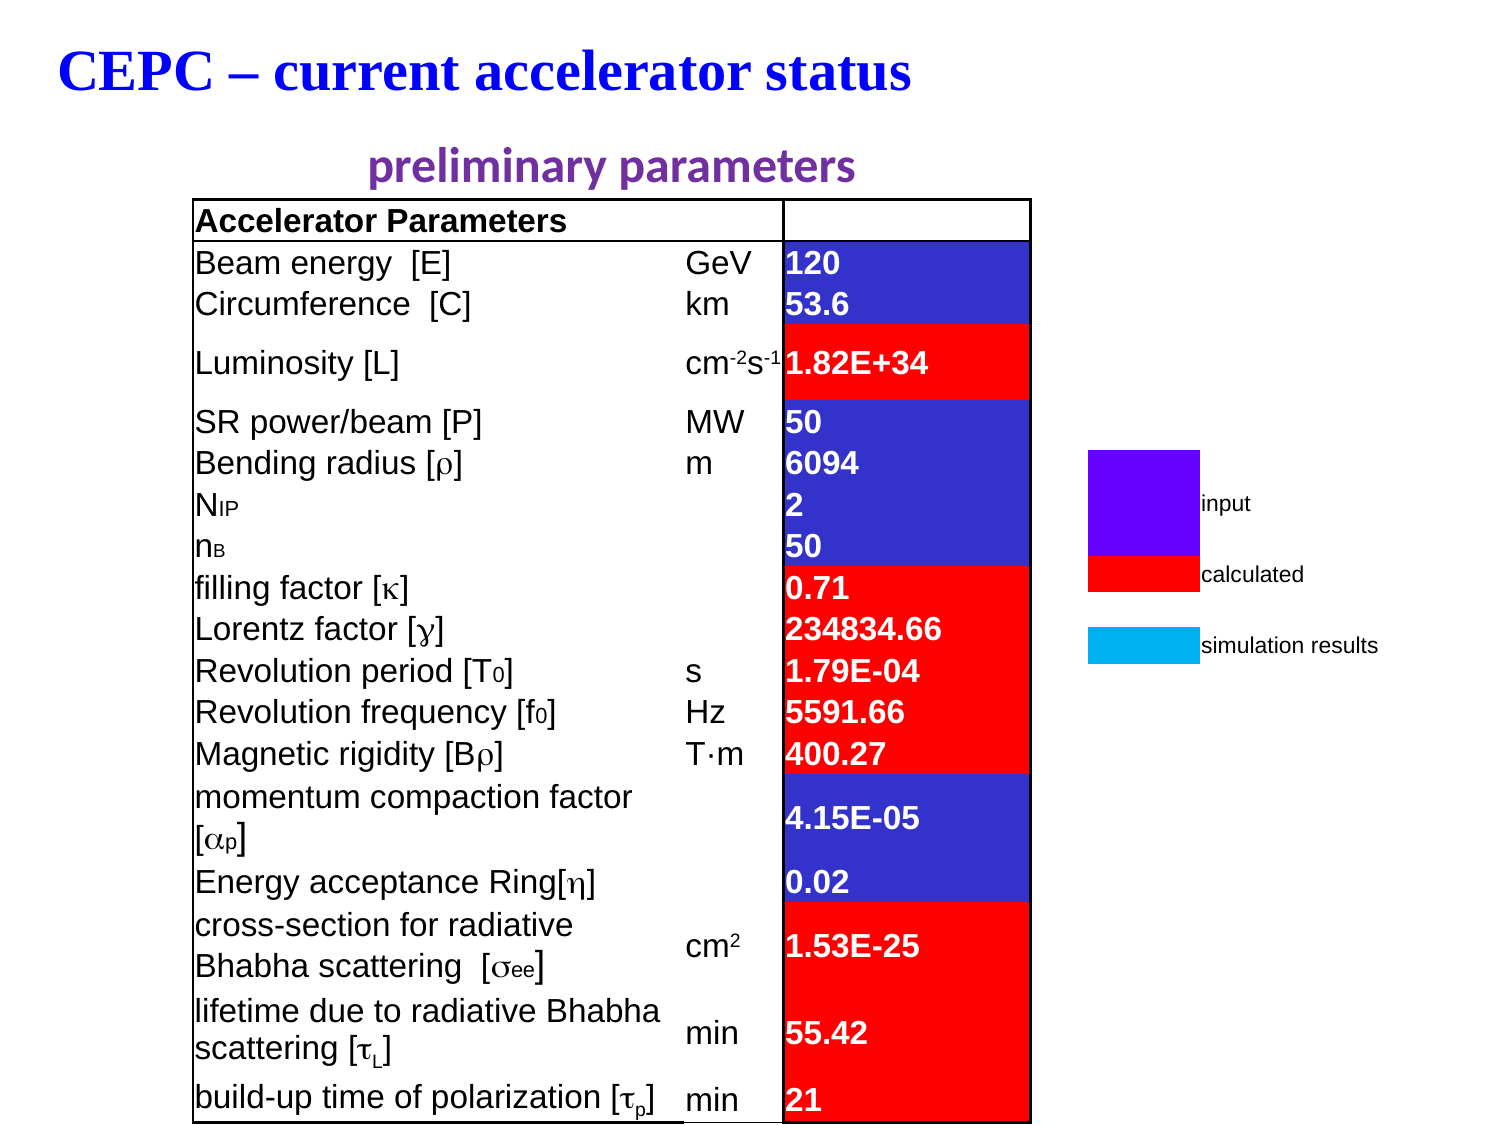

CEPC – current accelerator status
preliminary parameters
| Accelerator Parameters |  |  |
| --- | --- | --- |
| Beam energy [E] | GeV | 120 |
| Circumference [C] | km | 53.6 |
| Luminosity [L] | cm-2s-1 | 1.82E+34 |
| SR power/beam [P] | MW | 50 |
| Bending radius [ρ] | m | 6094 |
| NIP |  | 2 |
| nB |  | 50 |
| filling factor [κ] |  | 0.71 |
| Lorentz factor [γ] |  | 234834.66 |
| Revolution period [T0] | s | 1.79E-04 |
| Revolution frequency [f0] | Hz | 5591.66 |
| Magnetic rigidity [Bρ] | T·m | 400.27 |
| momentum compaction factor [αp] |  | 4.15E-05 |
| Energy acceptance Ring[η] |  | 0.02 |
| cross-section for radiative Bhabha scattering [σee] | cm2 | 1.53E-25 |
| lifetime due to radiative Bhabha scattering [τL] | min | 55.42 |
| build-up time of polarization [τp] | min | 21 |
|  | input |
| --- | --- |
|  | calculated |
|  |  |
|  | simulation results |